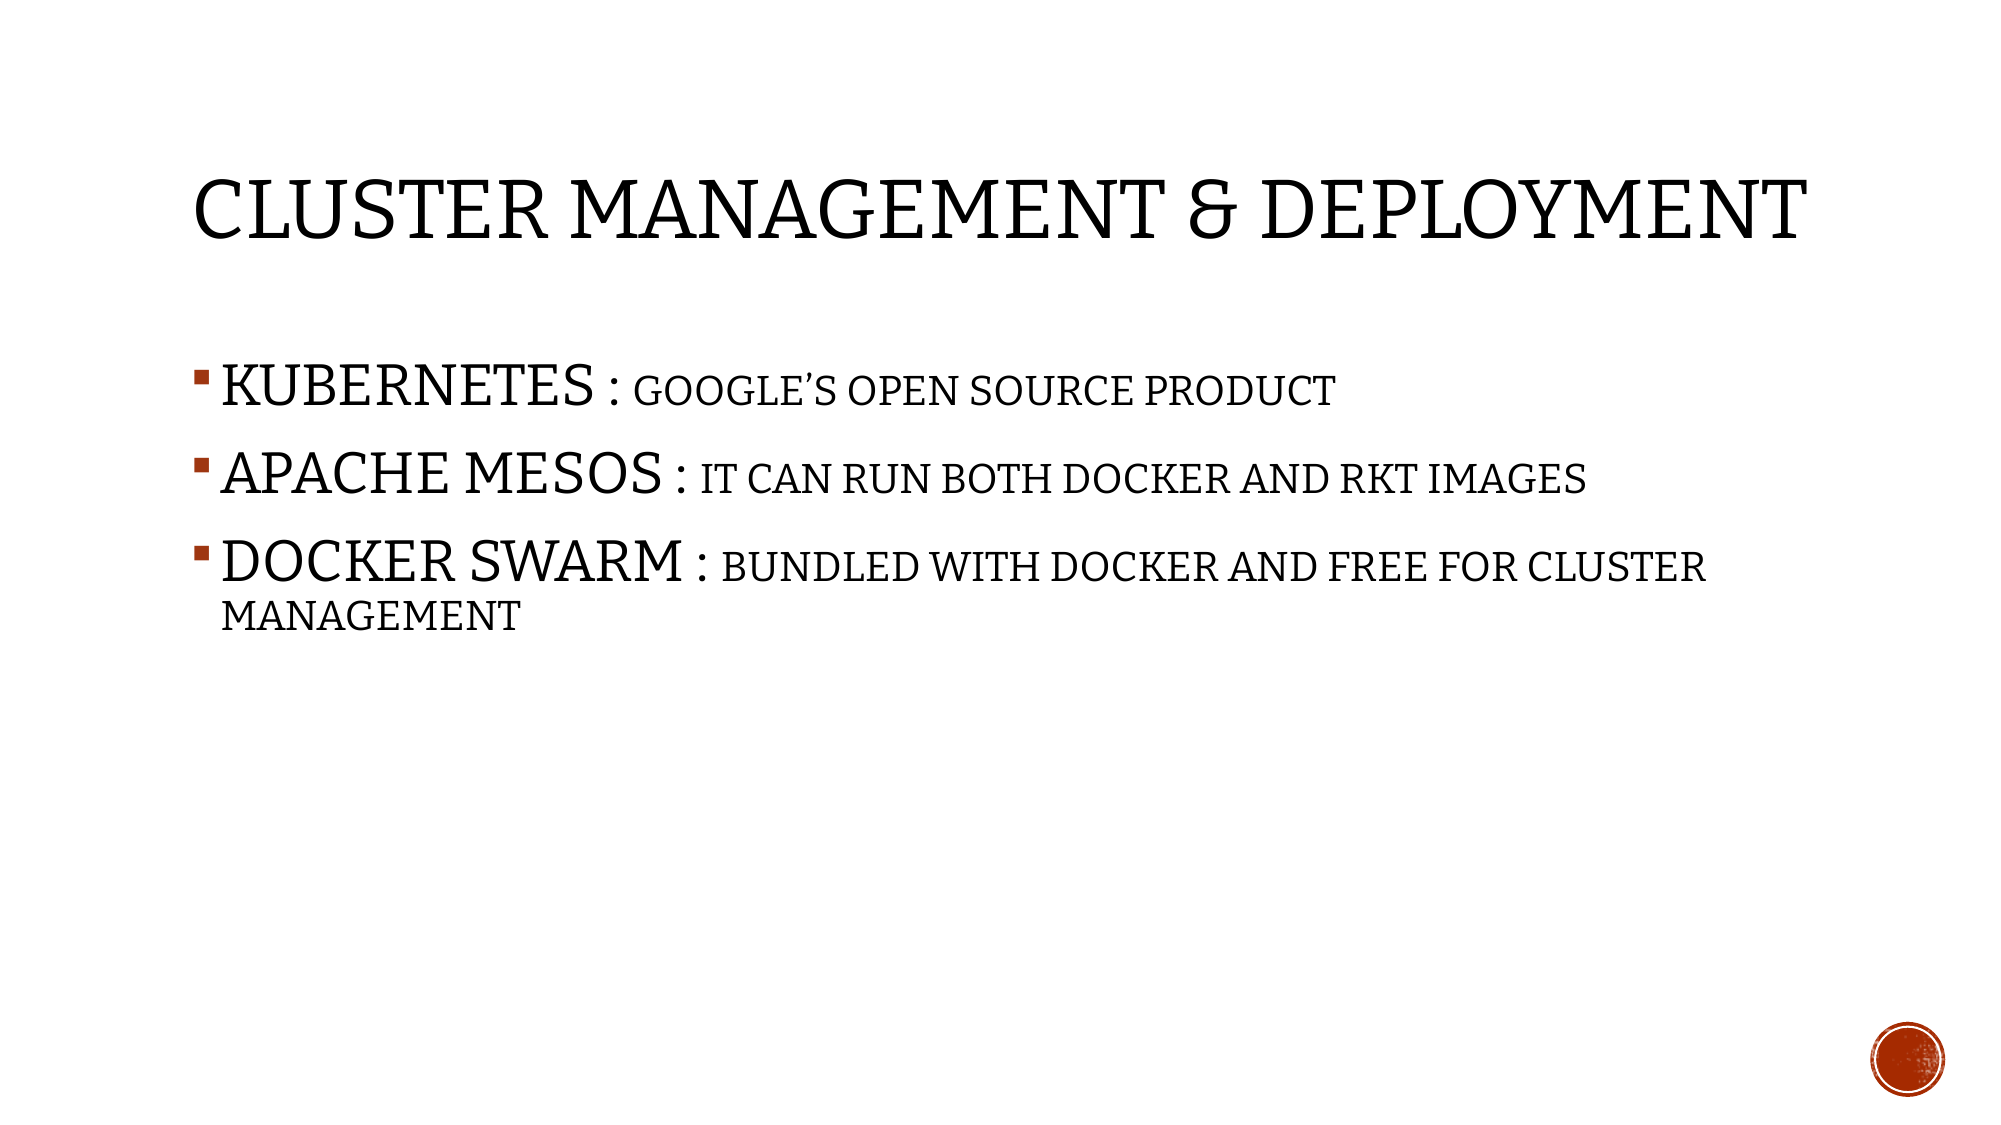

# CLUSTER Management & Deployment
Kubernetes : Google’s open source product
Apache Mesos : It can run both docker and RKT images
Docker Swarm : bundled with Docker and free for cluster management